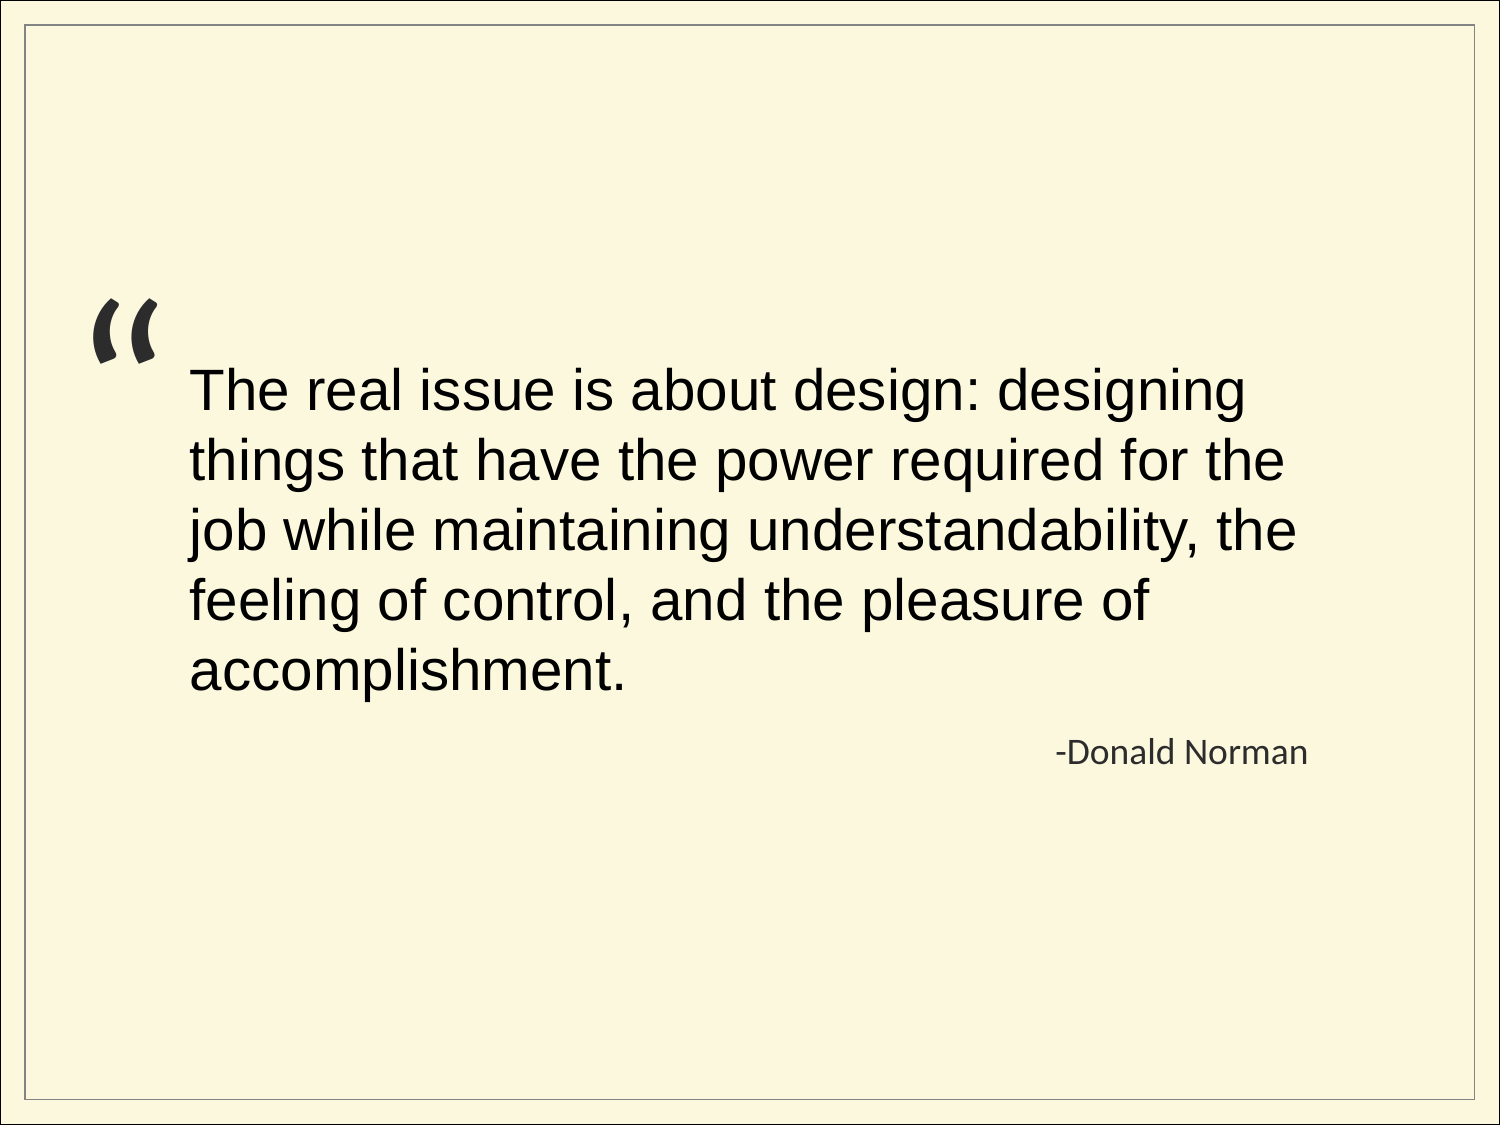

“
The real issue is about design: designing things that have the power required for the job while maintaining understandability, the feeling of control, and the pleasure of accomplishment.
-Donald Norman